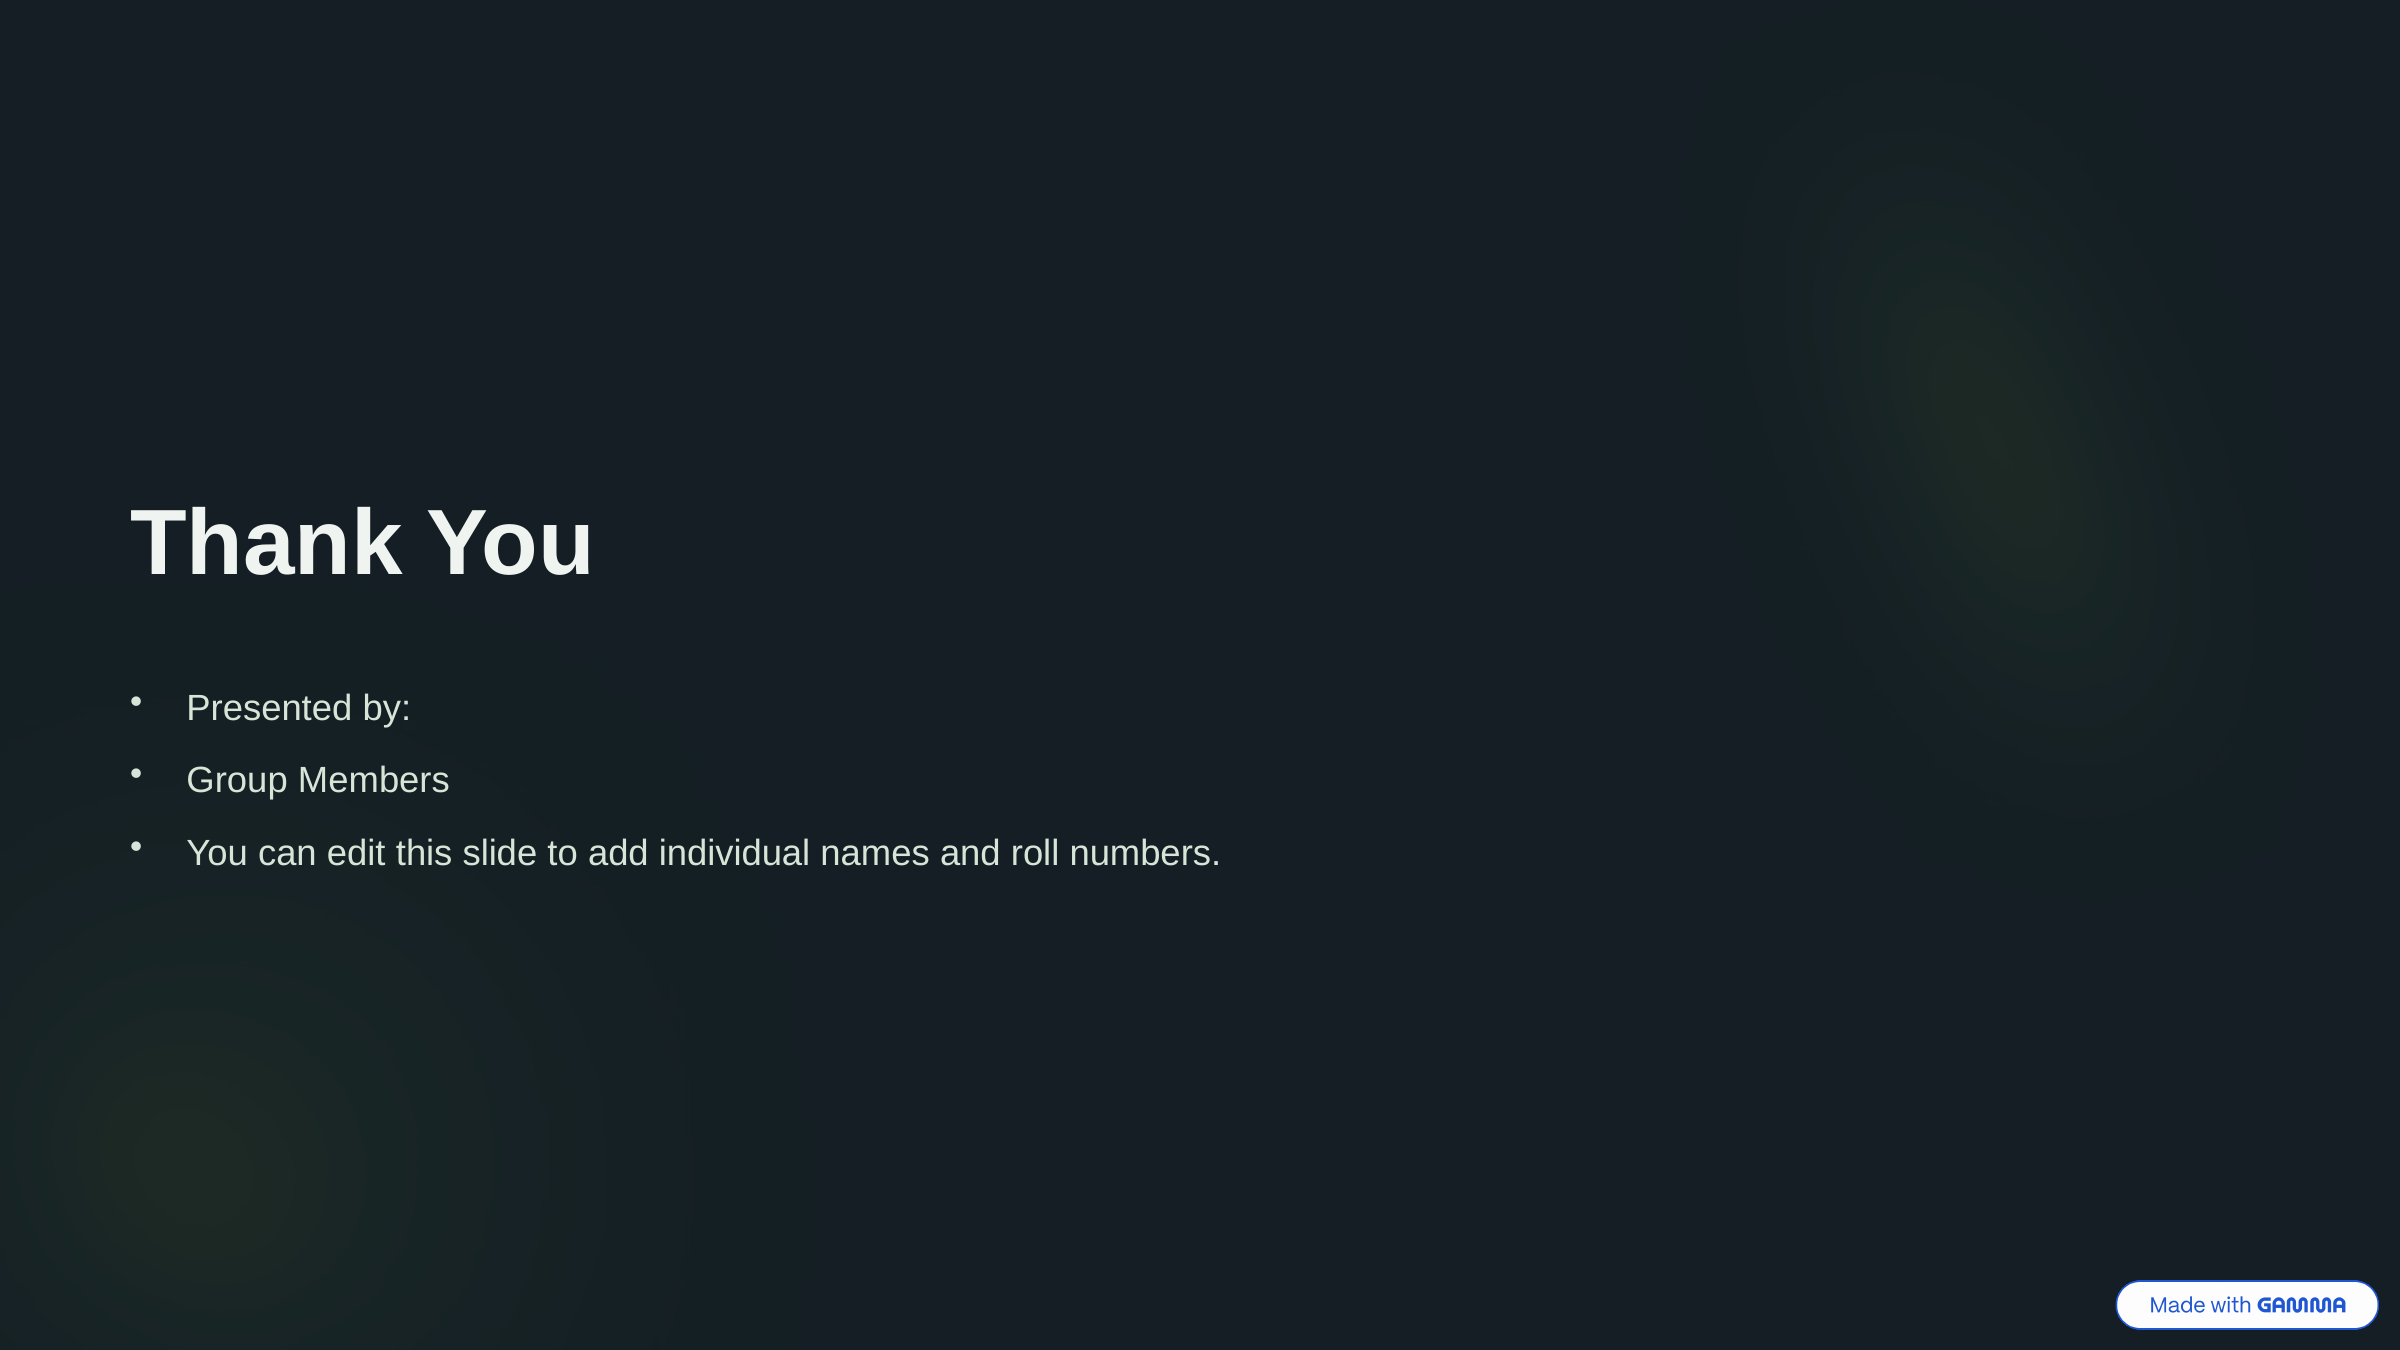

Thank You
Presented by:
Group Members
You can edit this slide to add individual names and roll numbers.